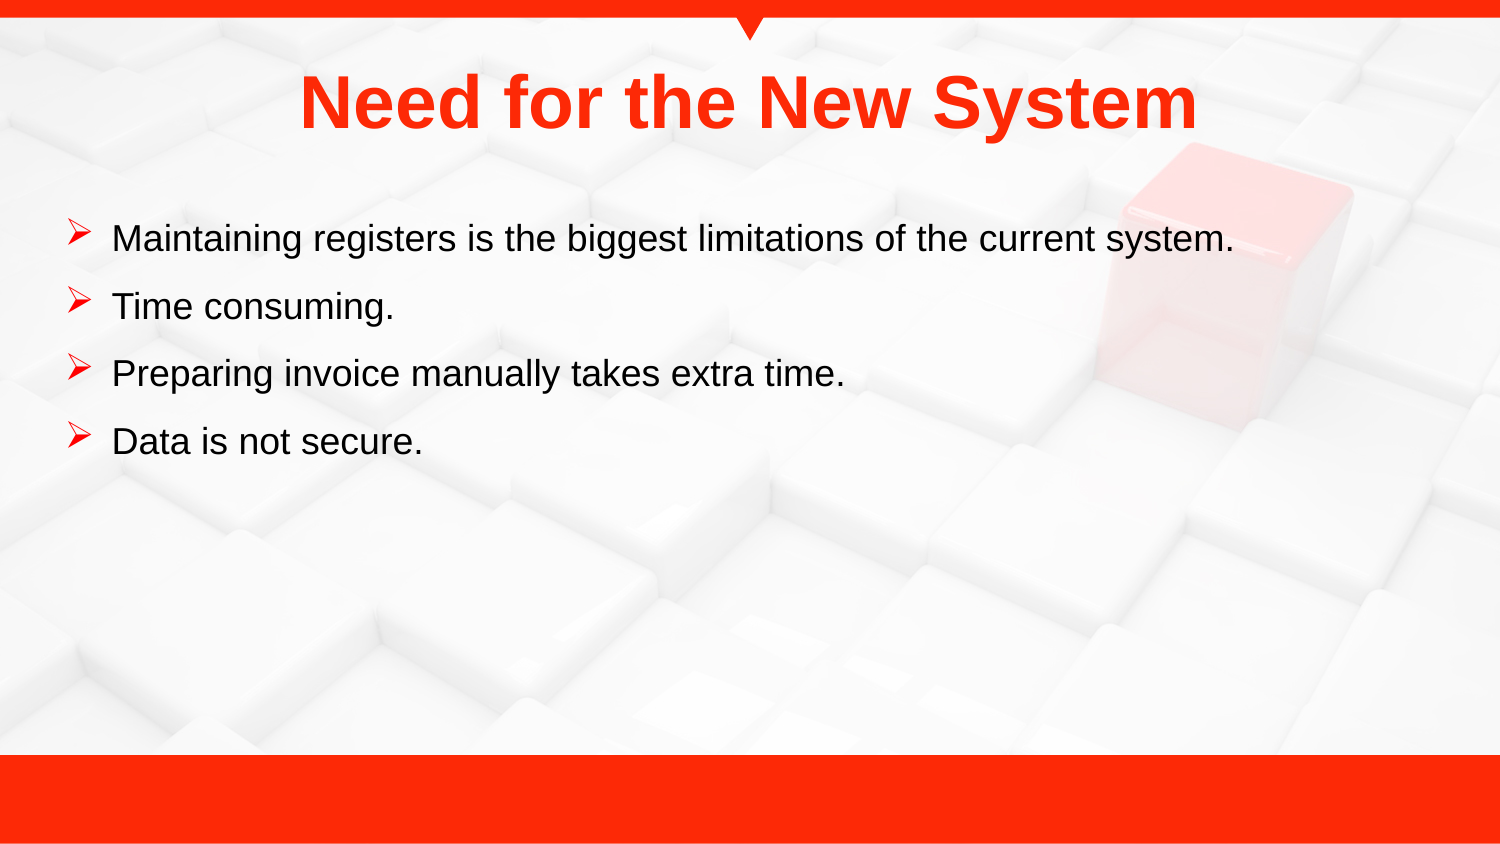

# Need for the New System
Maintaining registers is the biggest limitations of the current system.
Time consuming.
Preparing invoice manually takes extra time.
Data is not secure.